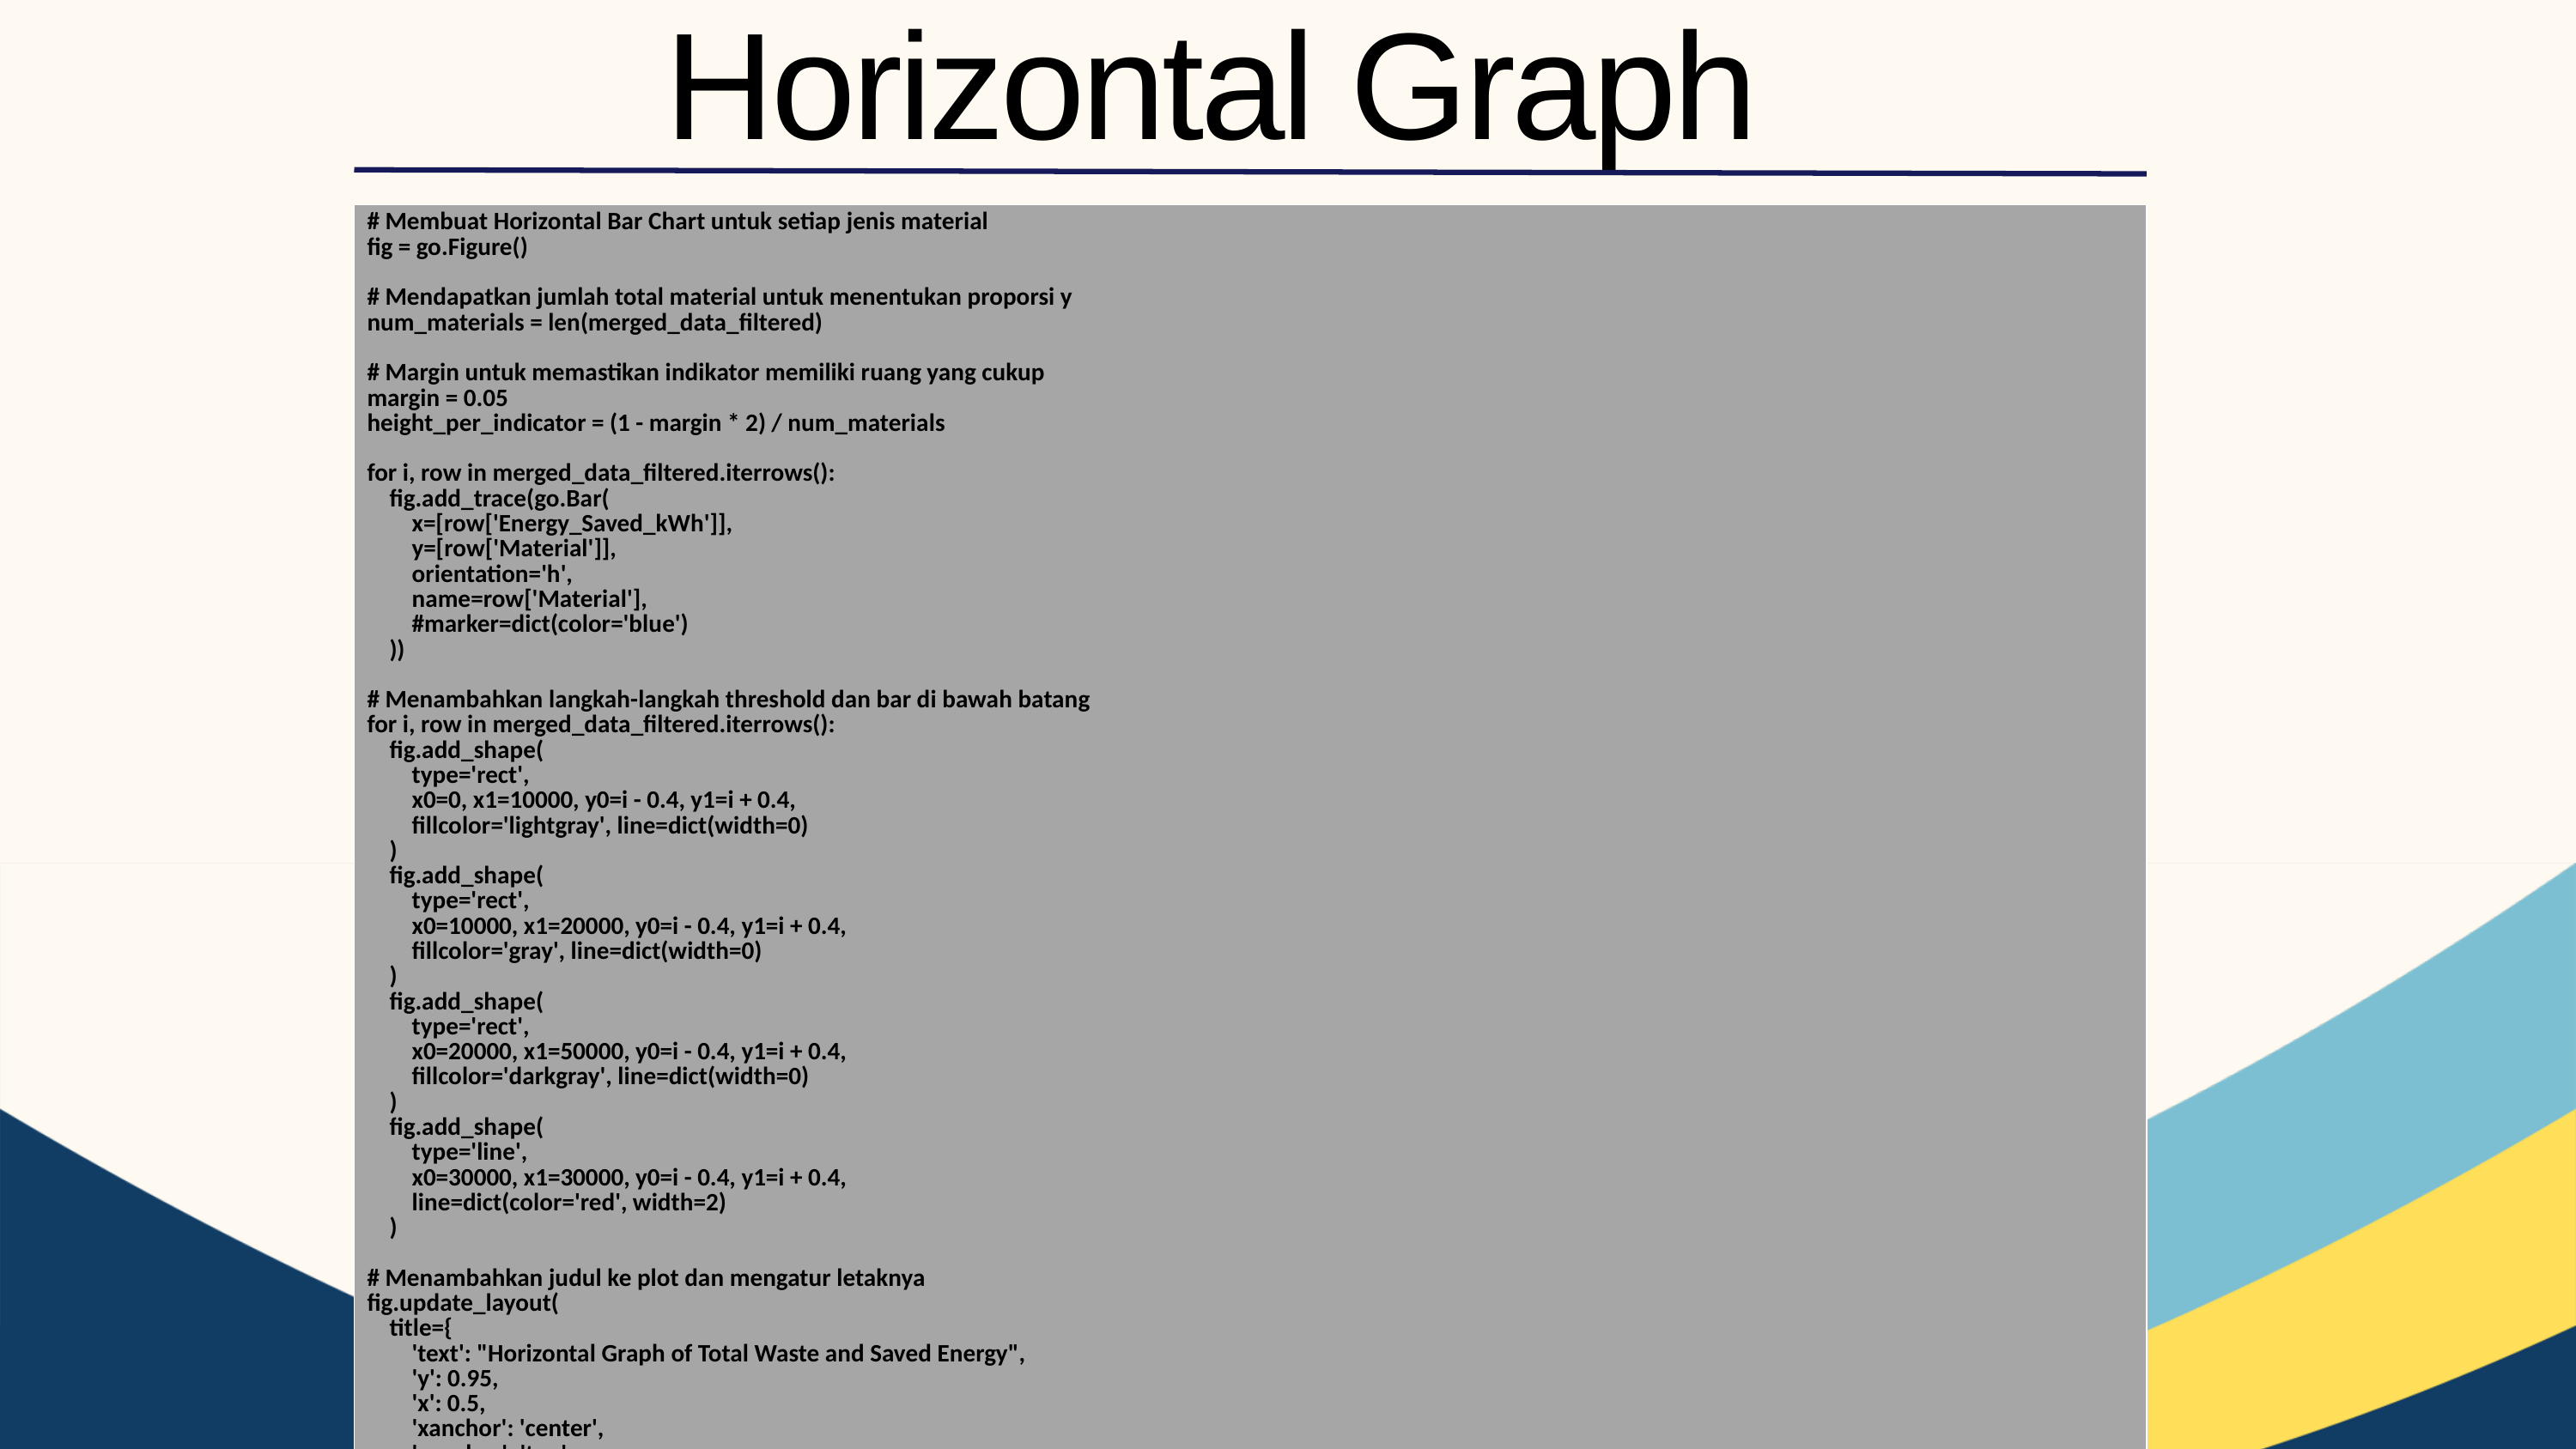

Horizontal Graph

| # Membuat Horizontal Bar Chart untuk setiap jenis material fig = go.Figure() # Mendapatkan jumlah total material untuk menentukan proporsi y num\_materials = len(merged\_data\_filtered) # Margin untuk memastikan indikator memiliki ruang yang cukup margin = 0.05 height\_per\_indicator = (1 - margin \* 2) / num\_materials for i, row in merged\_data\_filtered.iterrows(): fig.add\_trace(go.Bar( x=[row['Energy\_Saved\_kWh']], y=[row['Material']], orientation='h', name=row['Material'], #marker=dict(color='blue') )) # Menambahkan langkah-langkah threshold dan bar di bawah batang for i, row in merged\_data\_filtered.iterrows(): fig.add\_shape( type='rect', x0=0, x1=10000, y0=i - 0.4, y1=i + 0.4, fillcolor='lightgray', line=dict(width=0) ) fig.add\_shape( type='rect', x0=10000, x1=20000, y0=i - 0.4, y1=i + 0.4, fillcolor='gray', line=dict(width=0) ) fig.add\_shape( type='rect', x0=20000, x1=50000, y0=i - 0.4, y1=i + 0.4, fillcolor='darkgray', line=dict(width=0) ) fig.add\_shape( type='line', x0=30000, x1=30000, y0=i - 0.4, y1=i + 0.4, line=dict(color='red', width=2) ) # Menambahkan judul ke plot dan mengatur letaknya fig.update\_layout( title={ 'text': "Horizontal Graph of Total Waste and Saved Energy", 'y': 0.95, 'x': 0.5, 'xanchor': 'center', 'yanchor': 'top' }, xaxis=dict(title='Energy Saved (kWh)'), yaxis=dict(title='Material'), barmode='stack', height=800, margin={'t': 100, 'b': 20, 'l': 20, 'r': 20} ) fig.show() |
| --- |